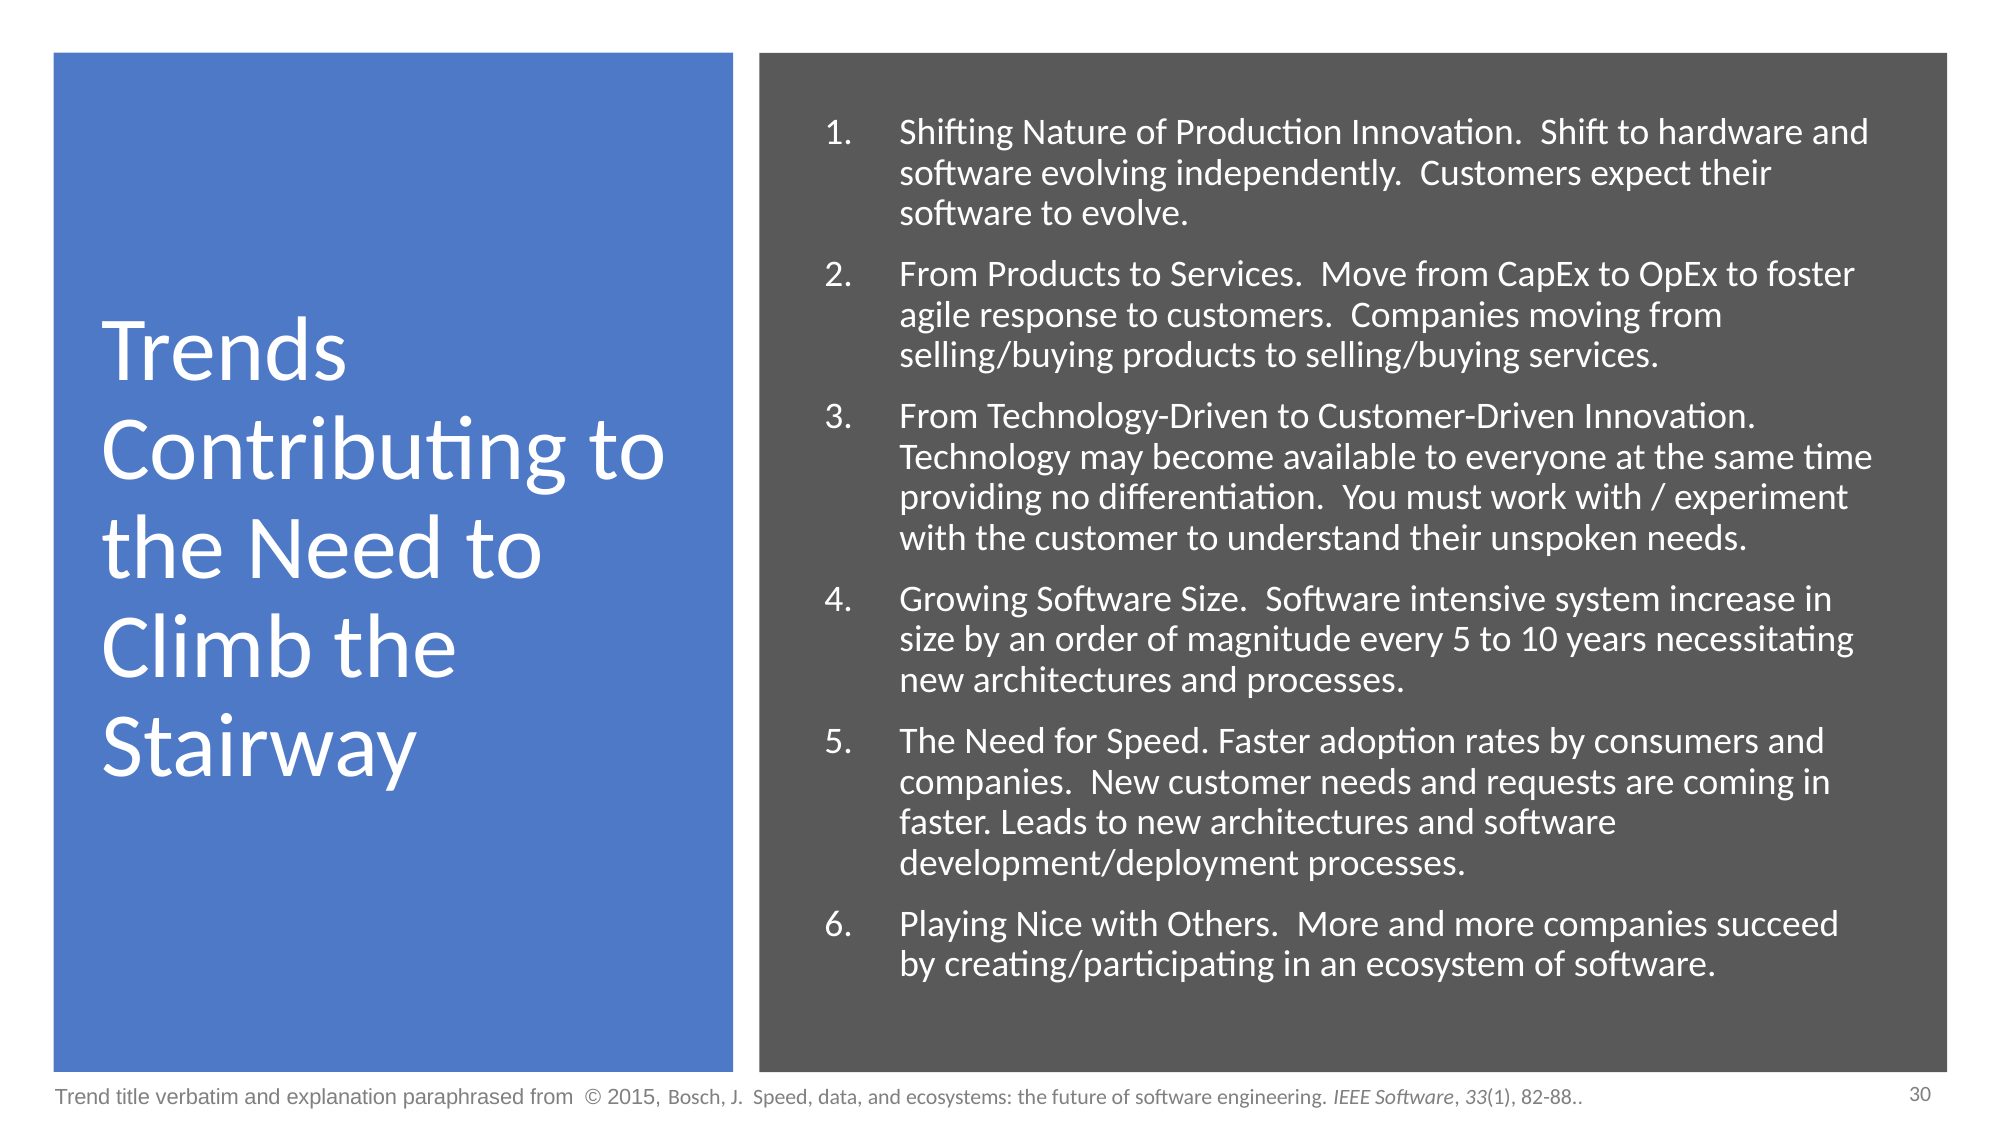

# Trends Contributing to the Need to Climb the Stairway
Shifting Nature of Production Innovation.  Shift to hardware and software evolving independently.  Customers expect their software to evolve.
From Products to Services.  Move from CapEx to OpEx to foster agile response to customers.  Companies moving from selling/buying products to selling/buying services.
From Technology-Driven to Customer-Driven Innovation.  Technology may become available to everyone at the same time providing no differentiation.  You must work with / experiment with the customer to understand their unspoken needs.
Growing Software Size.  Software intensive system increase in size by an order of magnitude every 5 to 10 years necessitating new architectures and processes.
The Need for Speed. Faster adoption rates by consumers and companies.  New customer needs and requests are coming in faster. Leads to new architectures and software development/deployment processes.
Playing Nice with Others.  More and more companies succeed by creating/participating in an ecosystem of software.
Trend title verbatim and explanation paraphrased from  © 2015, Bosch, J.  Speed, data, and ecosystems: the future of software engineering. IEEE Software, 33(1), 82-88..
30